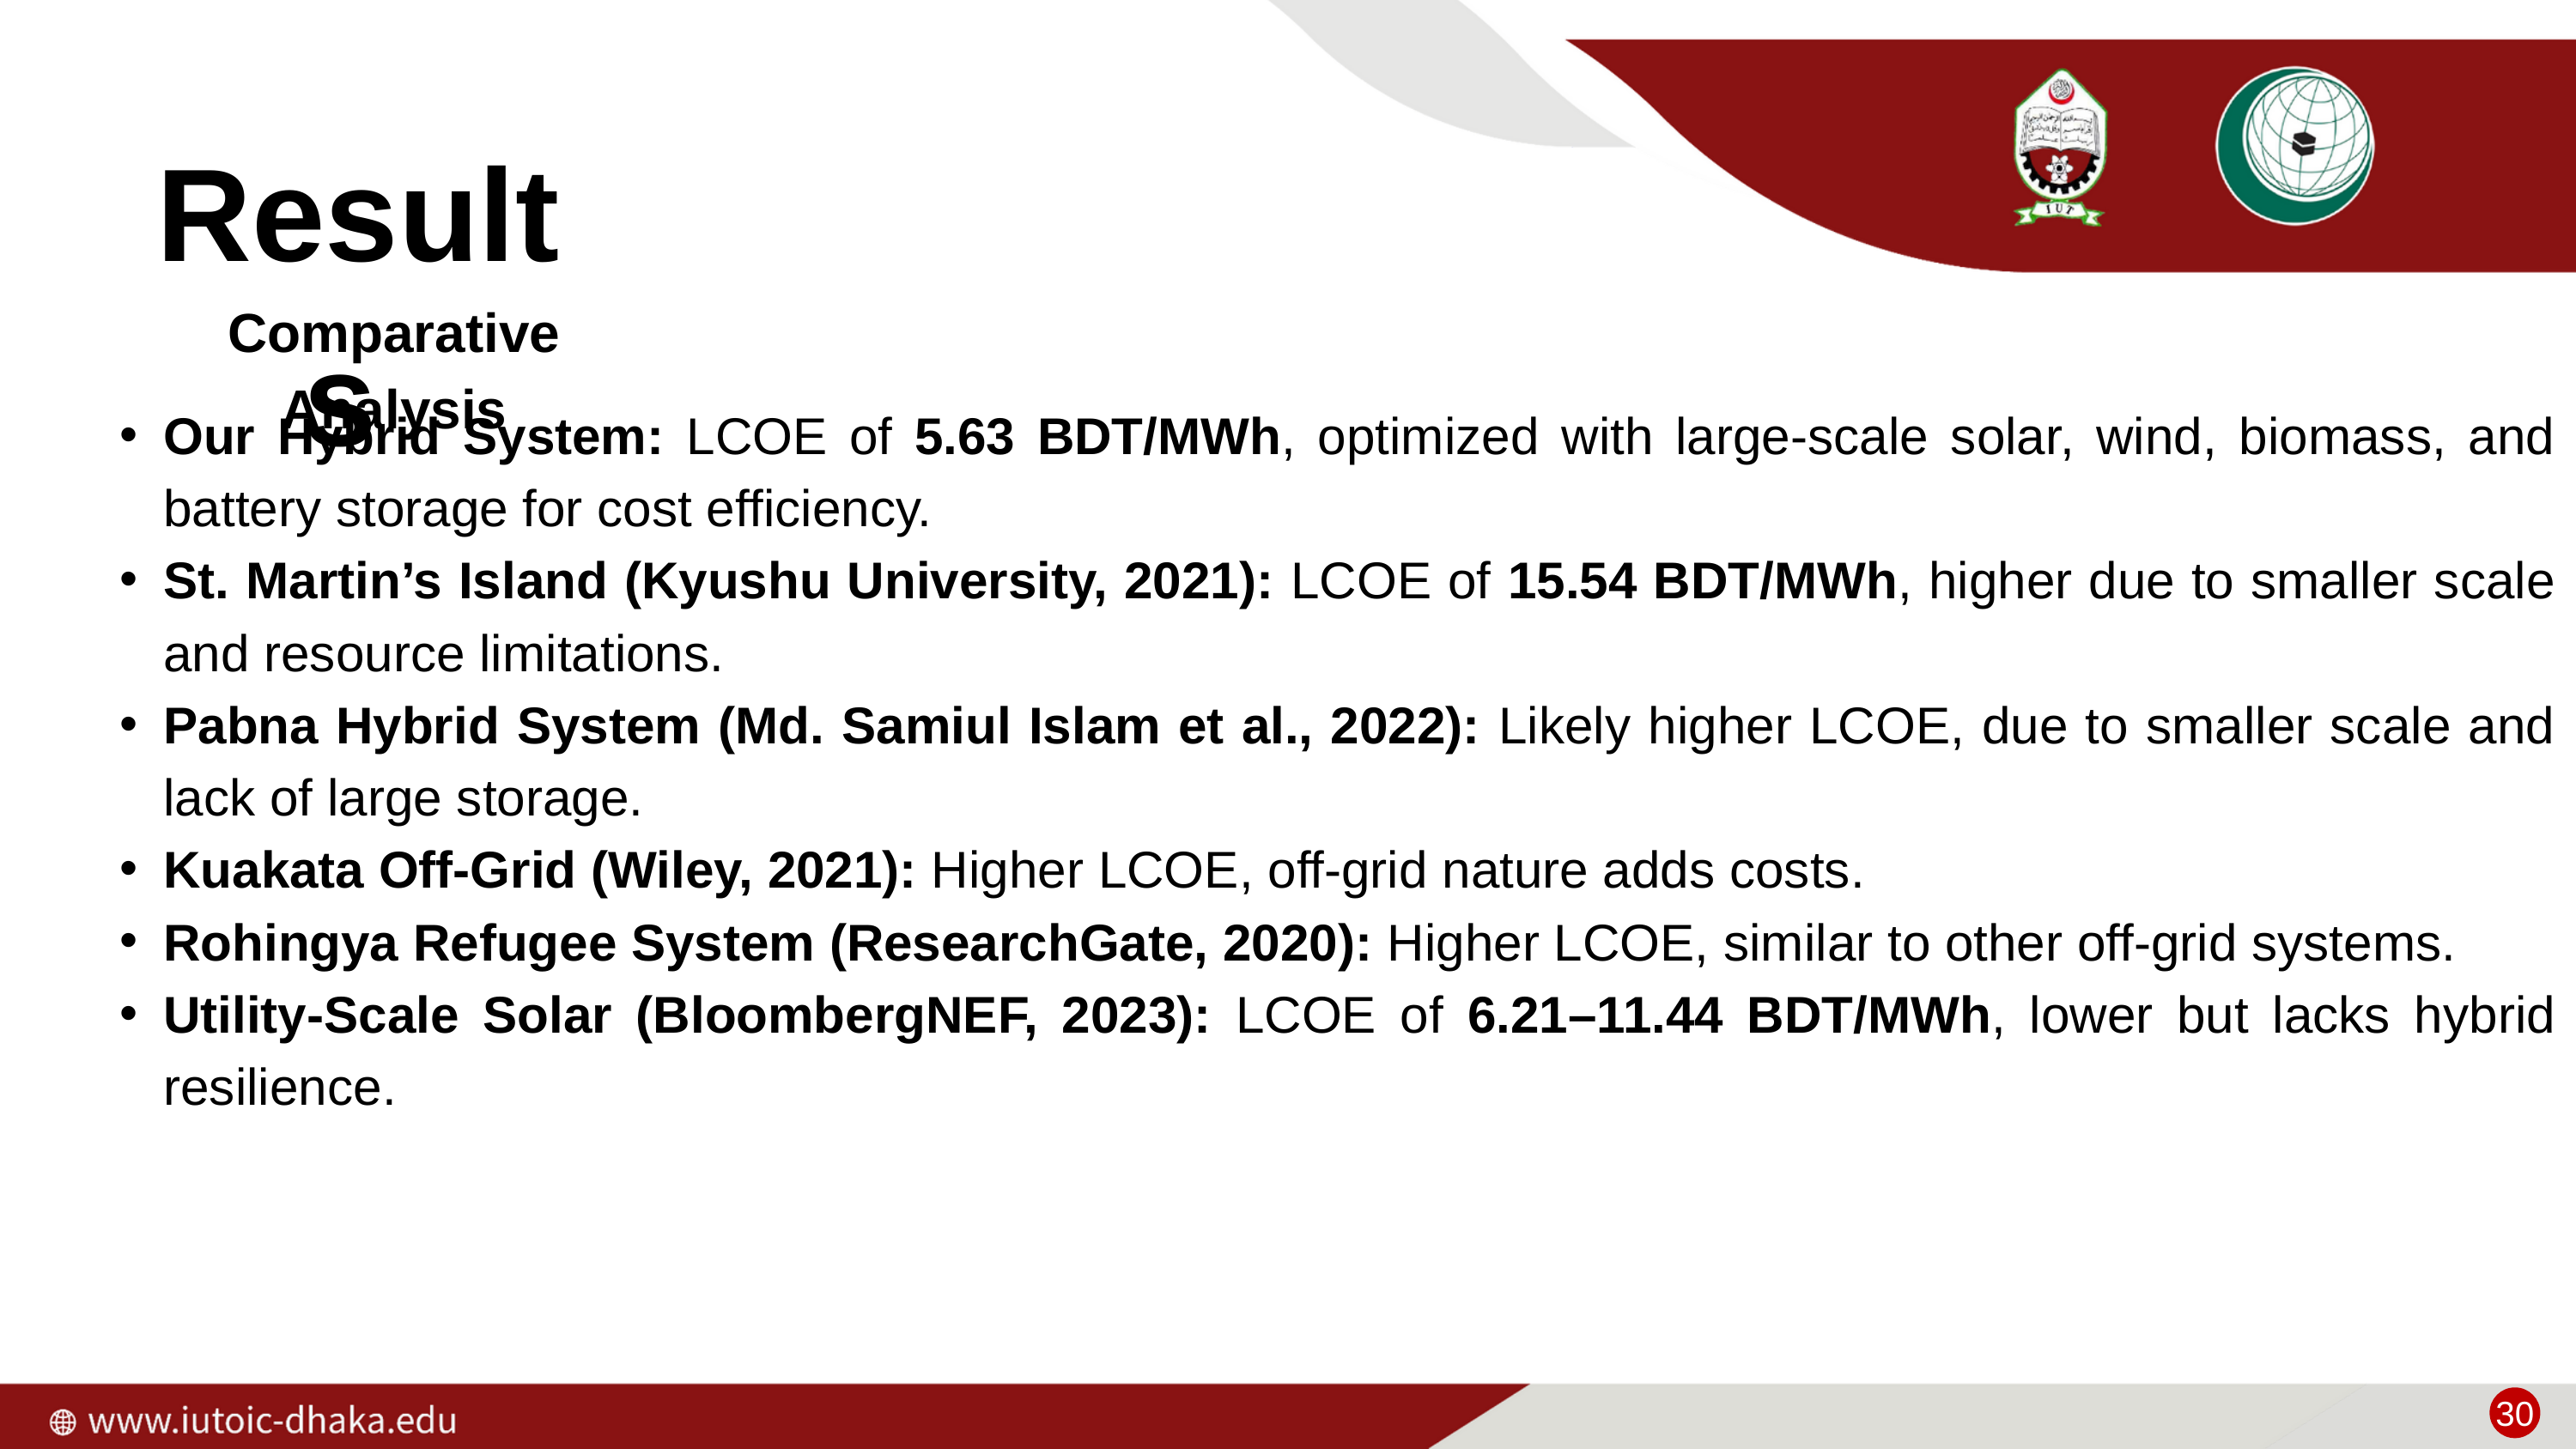

Results
Comparative Analysis
Our Hybrid System: LCOE of 5.63 BDT/MWh, optimized with large-scale solar, wind, biomass, and battery storage for cost efficiency.
St. Martin’s Island (Kyushu University, 2021): LCOE of 15.54 BDT/MWh, higher due to smaller scale and resource limitations.
Pabna Hybrid System (Md. Samiul Islam et al., 2022): Likely higher LCOE, due to smaller scale and lack of large storage.
Kuakata Off-Grid (Wiley, 2021): Higher LCOE, off-grid nature adds costs.
Rohingya Refugee System (ResearchGate, 2020): Higher LCOE, similar to other off-grid systems.
Utility-Scale Solar (BloombergNEF, 2023): LCOE of 6.21–11.44 BDT/MWh, lower but lacks hybrid resilience.

30